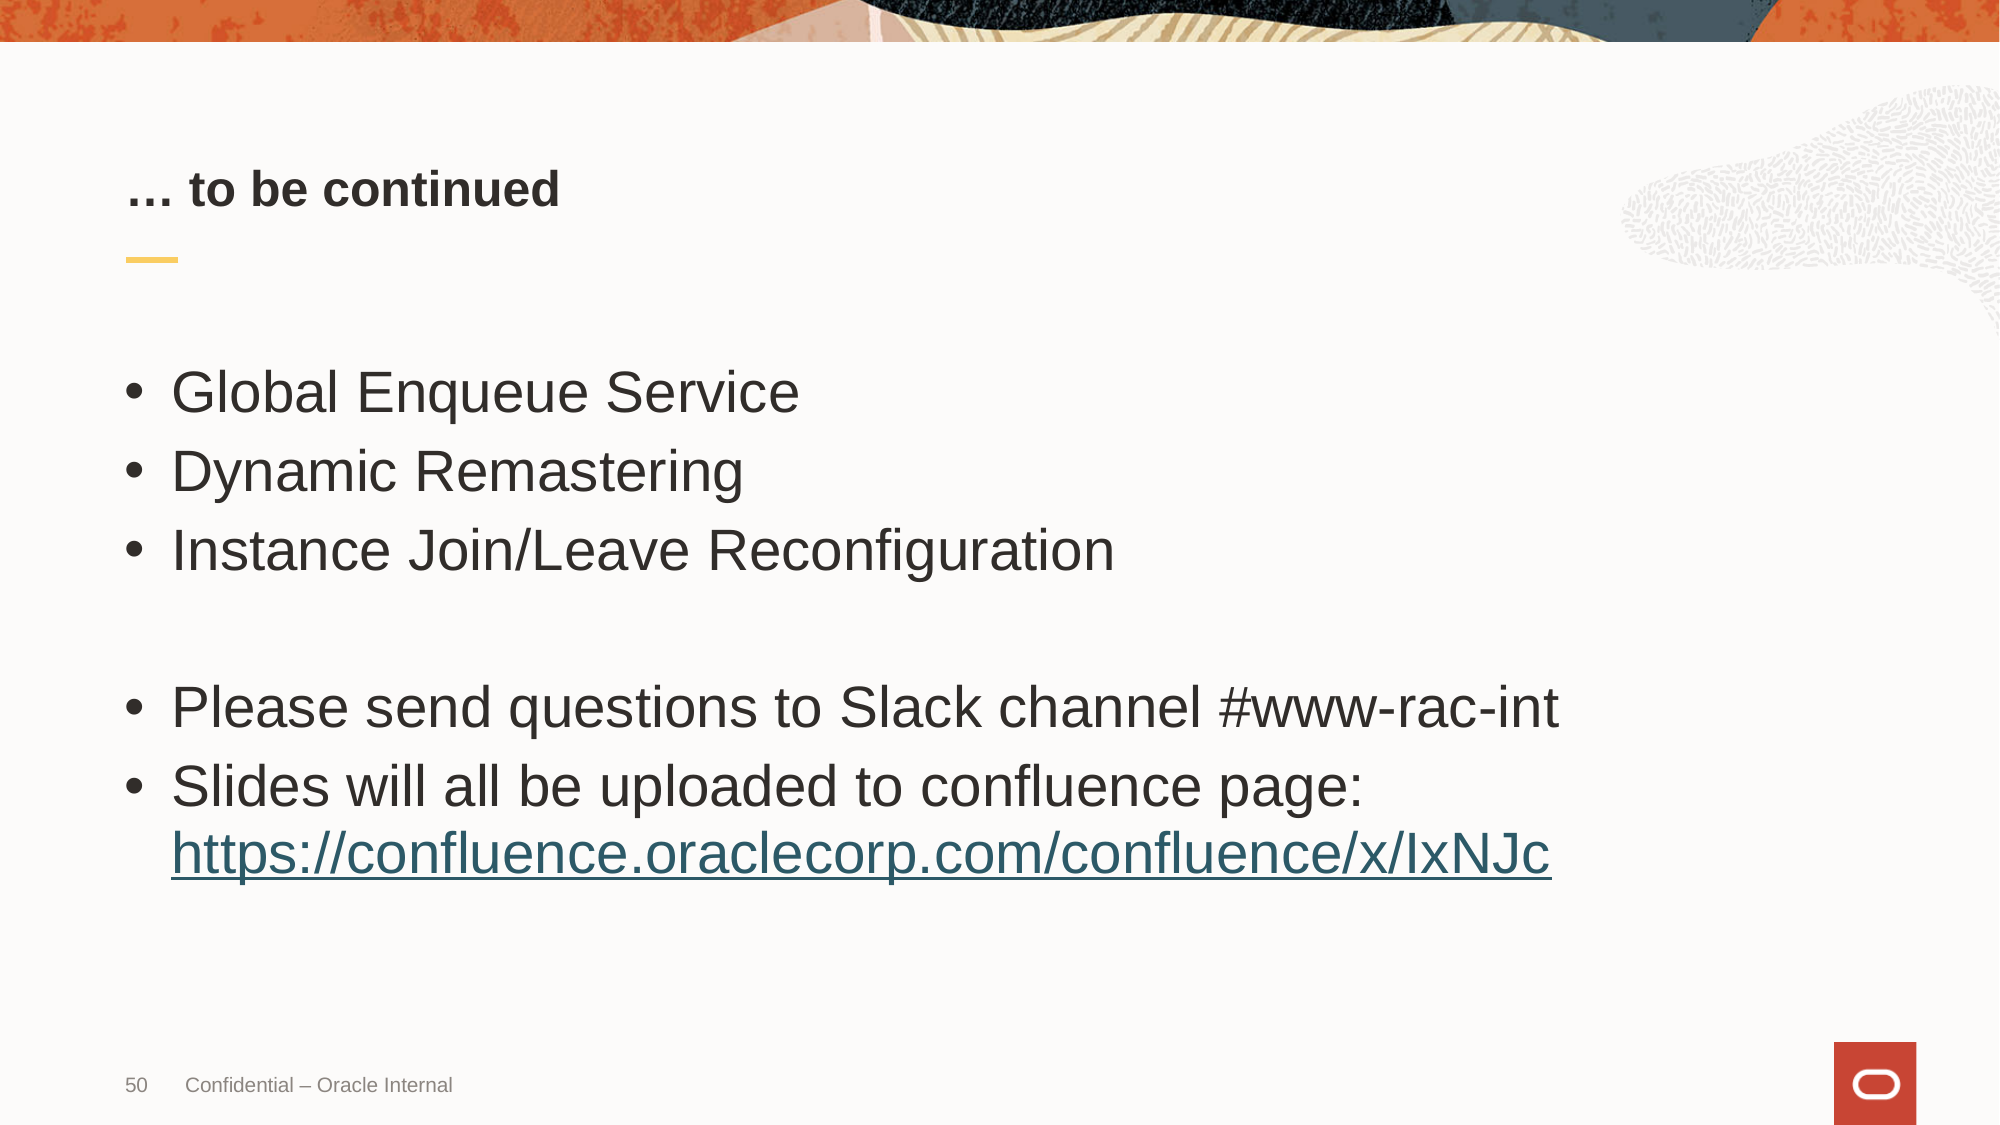

# … to be continued

Global Enqueue Service
Dynamic Remastering
Instance Join/Leave Reconfiguration

Please send questions to Slack channel #www-rac-int
Slides will all be uploaded to confluence page:
https://confluence.oraclecorp.com/confluence/x/IxNJc
50
Confidential – Oracle Internal